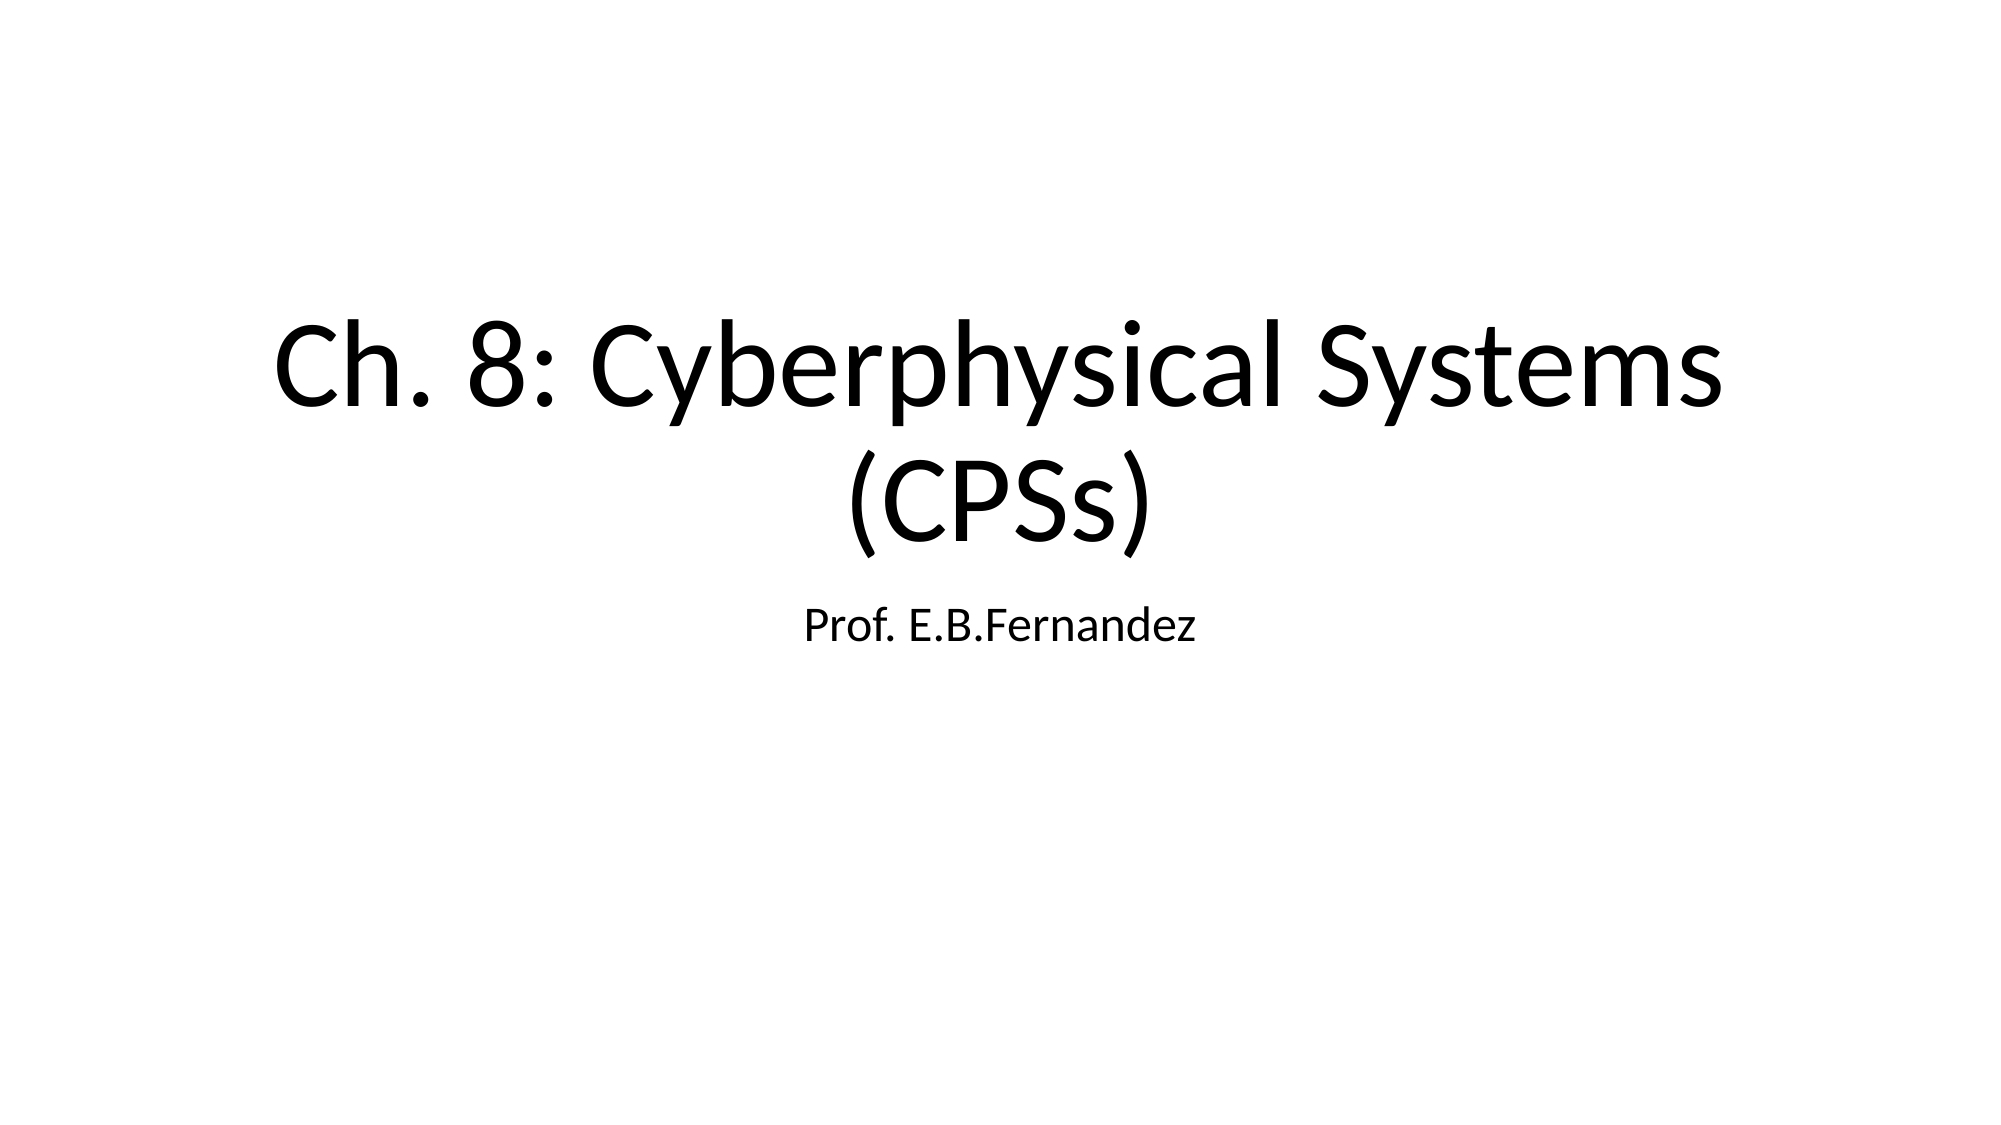

# Ch. 8: Cyberphysical Systems (CPSs)
Prof. E.B.Fernandez